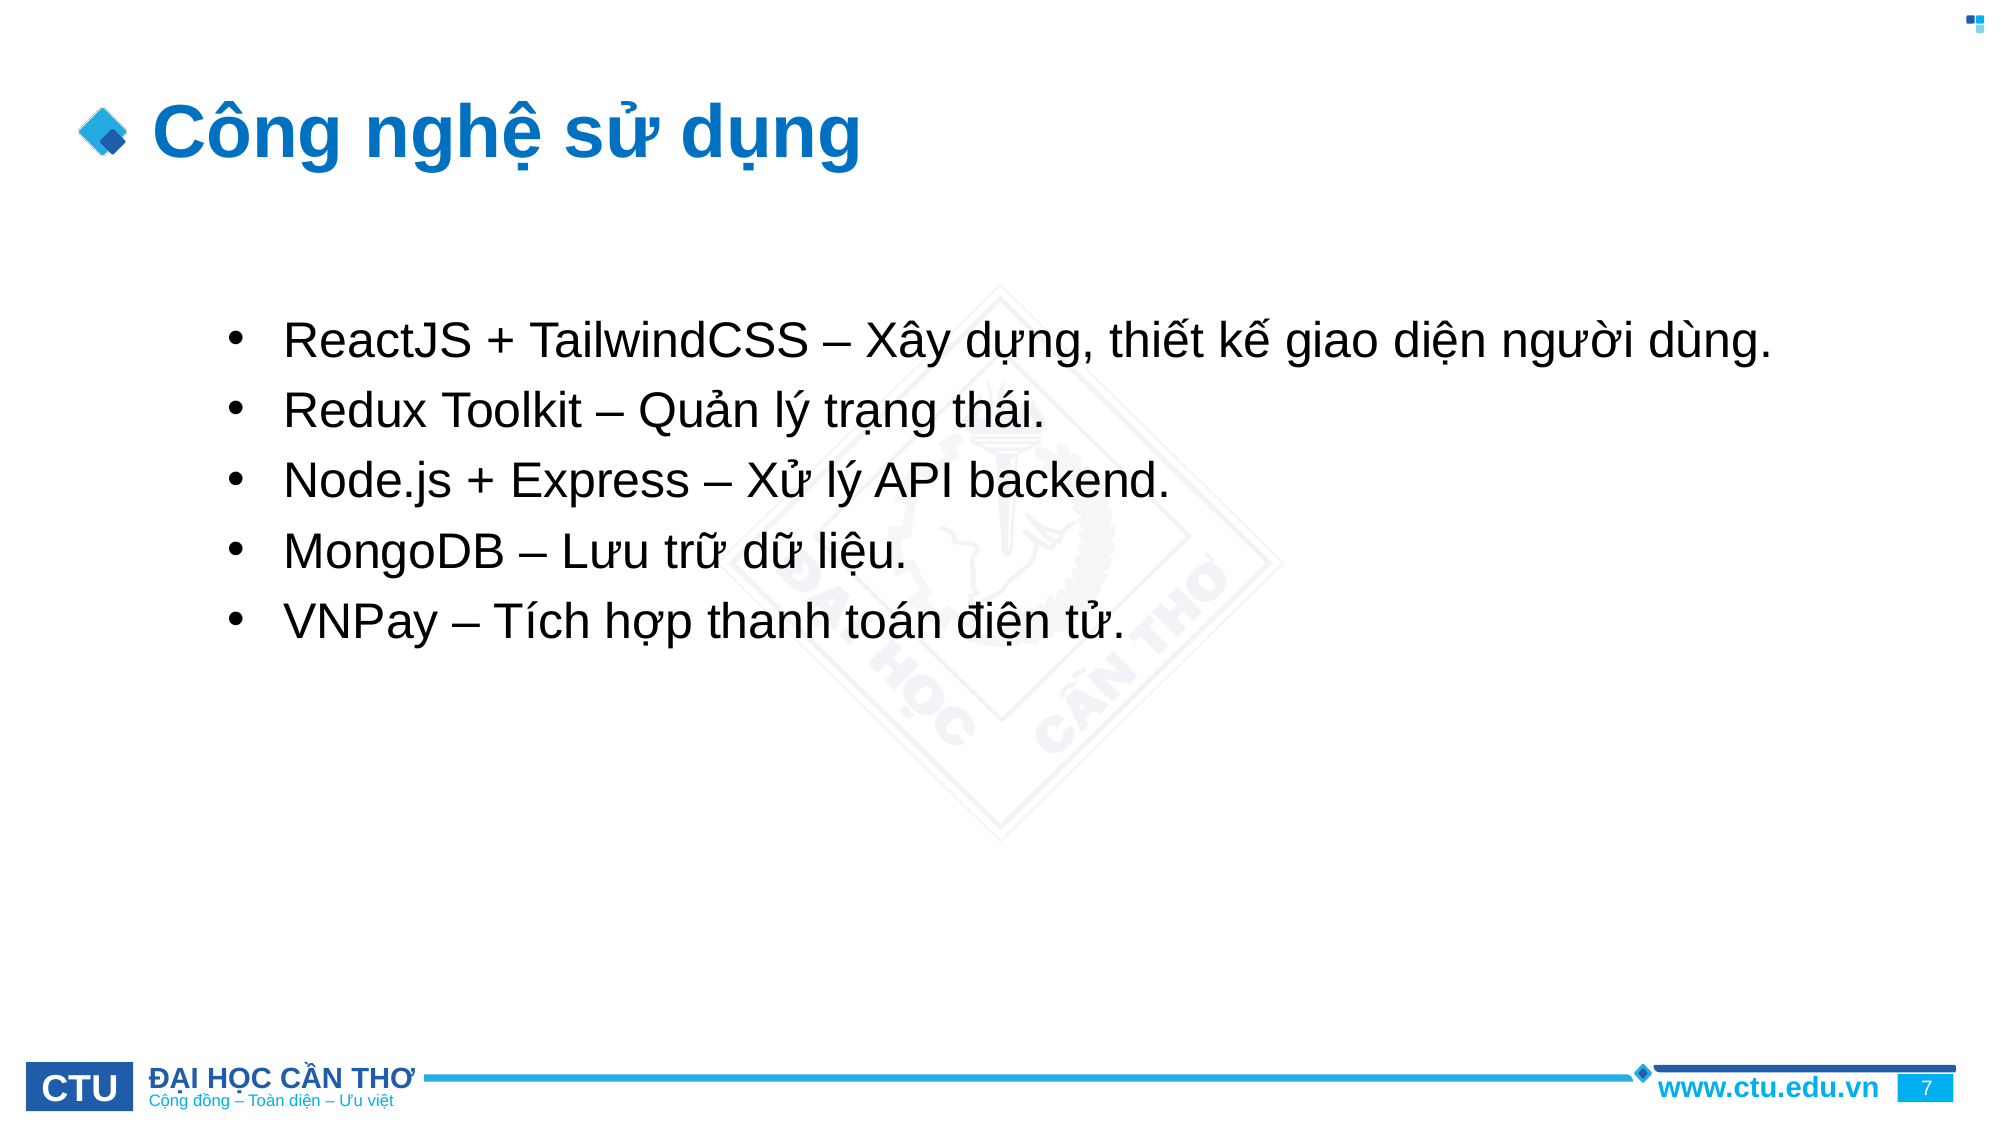

# Công nghệ sử dụng
ReactJS + TailwindCSS – Xây dựng, thiết kế giao diện người dùng.
Redux Toolkit – Quản lý trạng thái.
Node.js + Express – Xử lý API backend.
MongoDB – Lưu trữ dữ liệu.
VNPay – Tích hợp thanh toán điện tử.